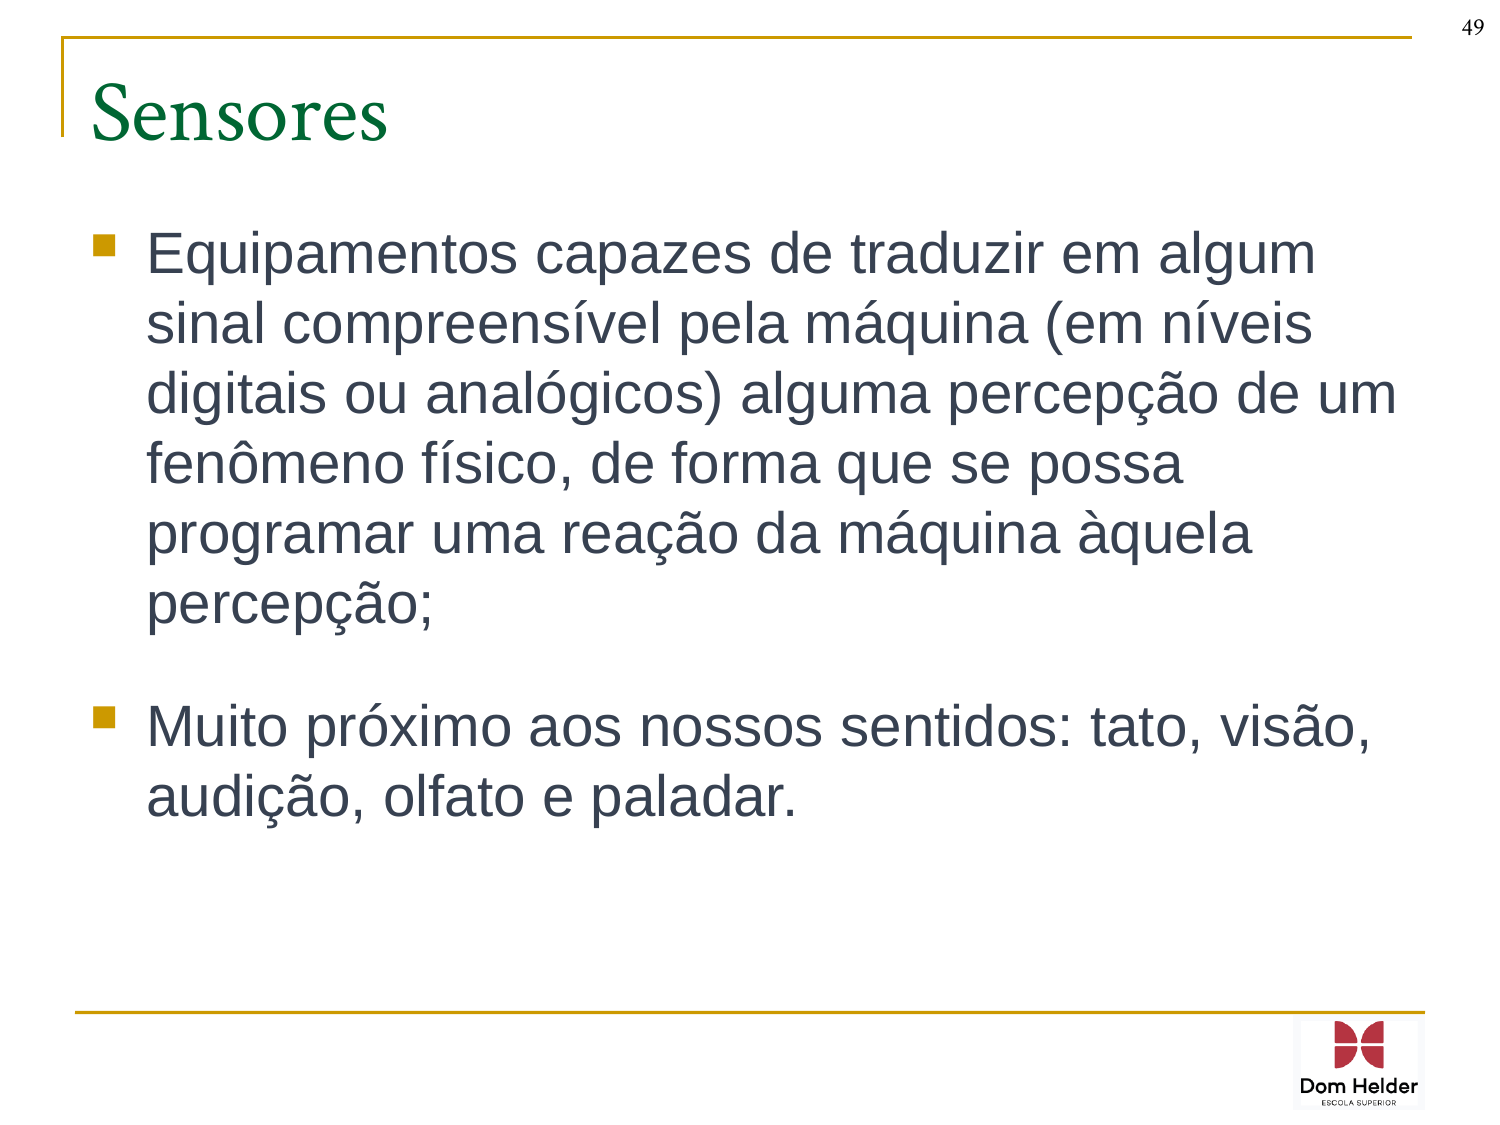

49
# Sensores
Equipamentos capazes de traduzir em algum sinal compreensível pela máquina (em níveis digitais ou analógicos) alguma percepção de um fenômeno físico, de forma que se possa programar uma reação da máquina àquela percepção;

Muito próximo aos nossos sentidos: tato, visão, audição, olfato e paladar.